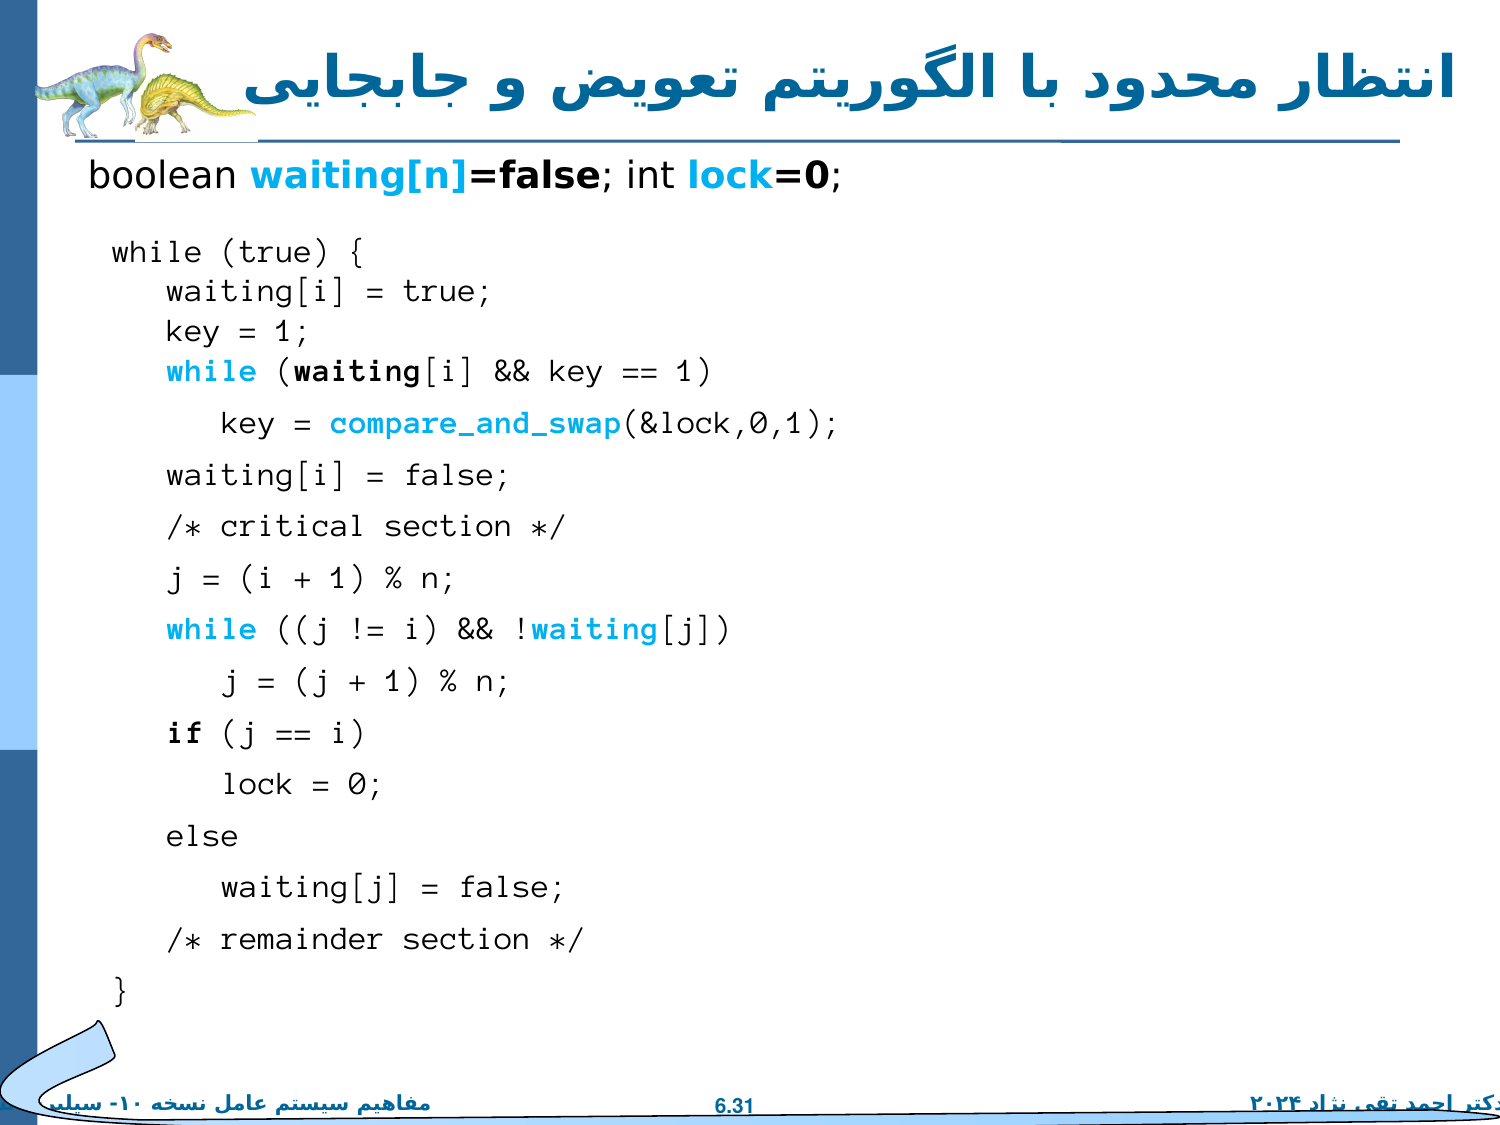

# انتظار محدود با الگوریتم تعویض و جابجایی
boolean waiting[n]=false; int lock=0;
while (true) {
   waiting[i] = true;
   key = 1;
   while (waiting[i] && key == 1)
      key = compare_and_swap(&lock,0,1);
   waiting[i] = false;
   /* critical section */
   j = (i + 1) % n;
   while ((j != i) && !waiting[j])
      j = (j + 1) % n;
   if (j == i)
      lock = 0;
   else
      waiting[j] = false;
   /* remainder section */
}